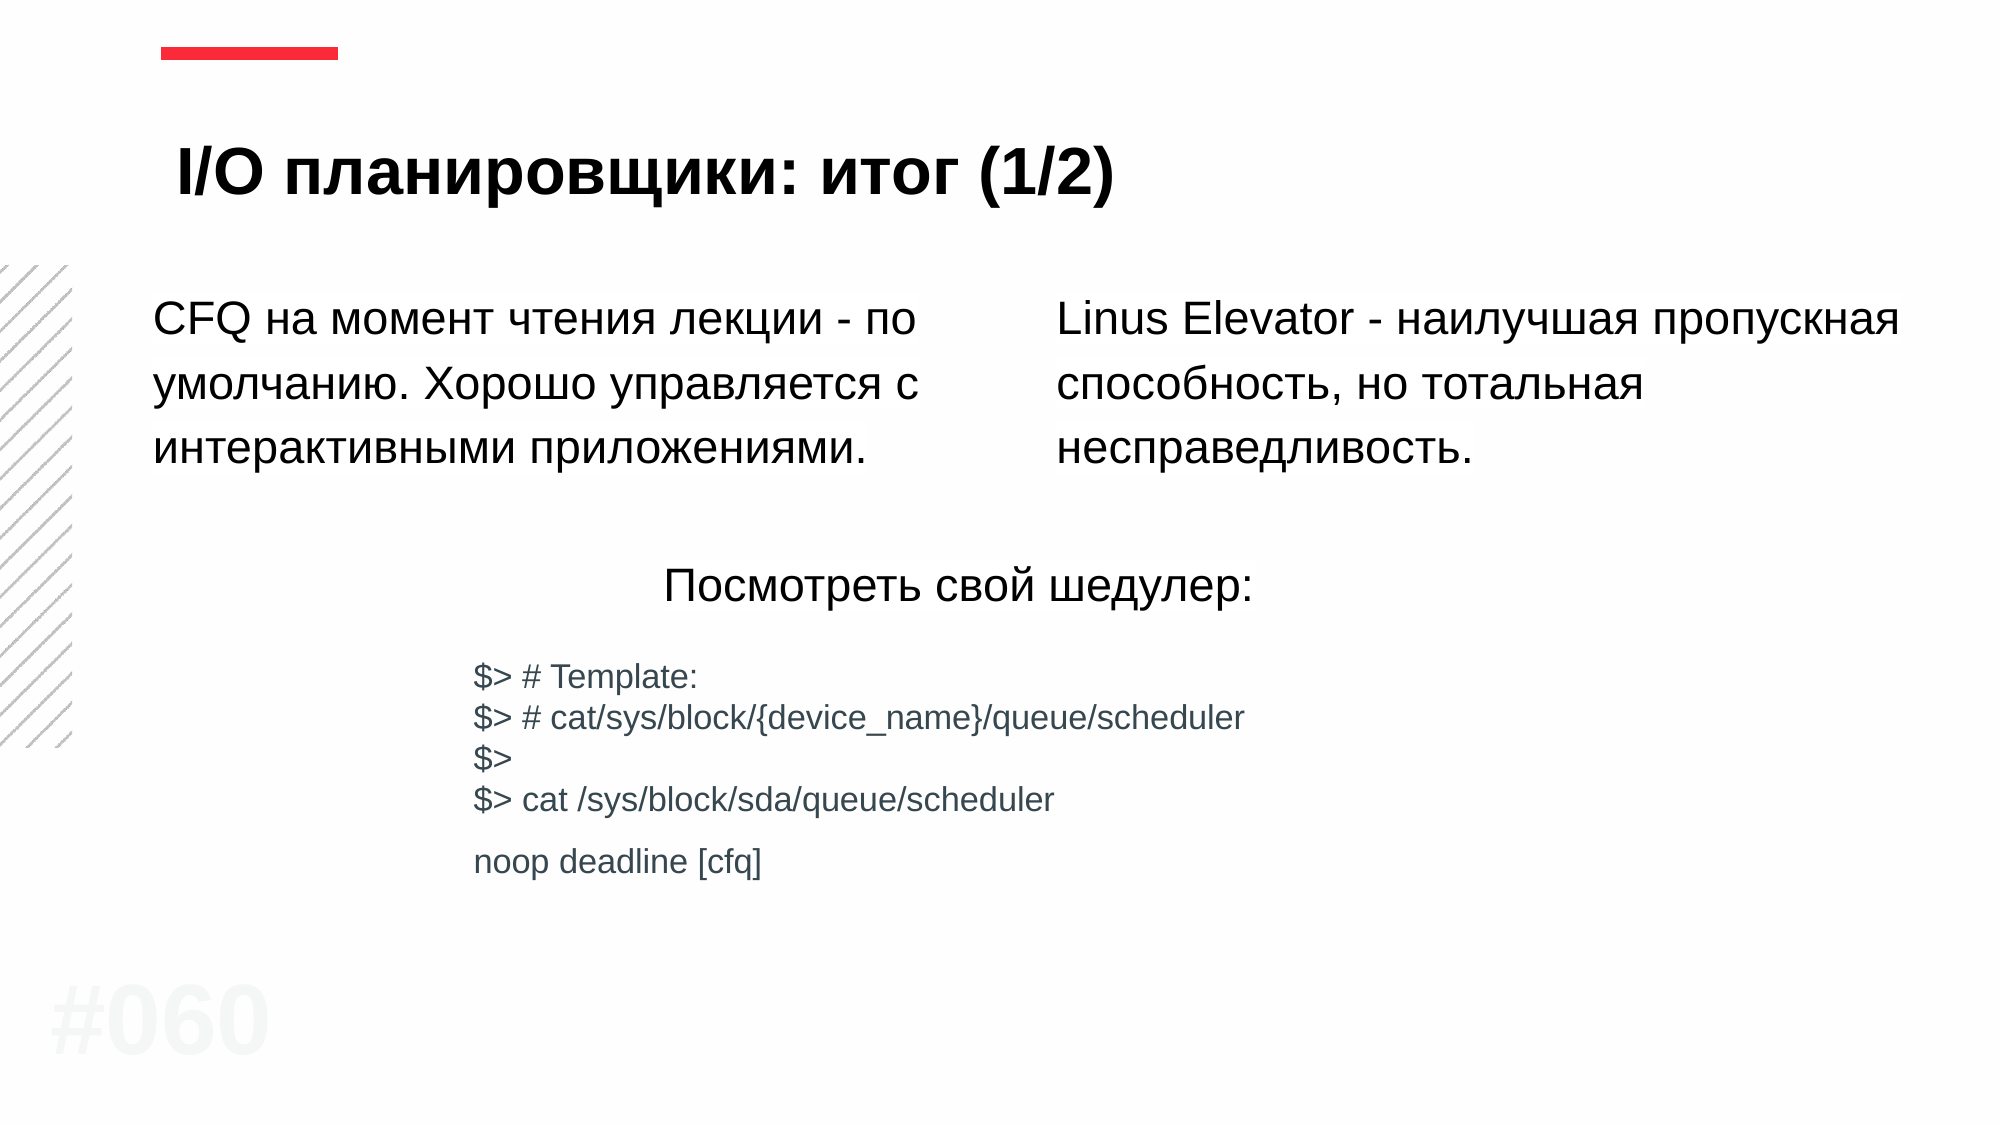

I/O планировщики: итог (1/2)
CFQ на момент чтения лекции - по умолчанию. Хорошо управляется с интерактивными приложениями.
Linus Elevator - наилучшая пропускная способность, но тотальная несправедливость.
Посмотреть свой шедулер:
$> # Template:
$> # cat/sys/block/{device_name}/queue/scheduler
$>
$> cat /sys/block/sda/queue/scheduler
noop deadline [cfq]
#060